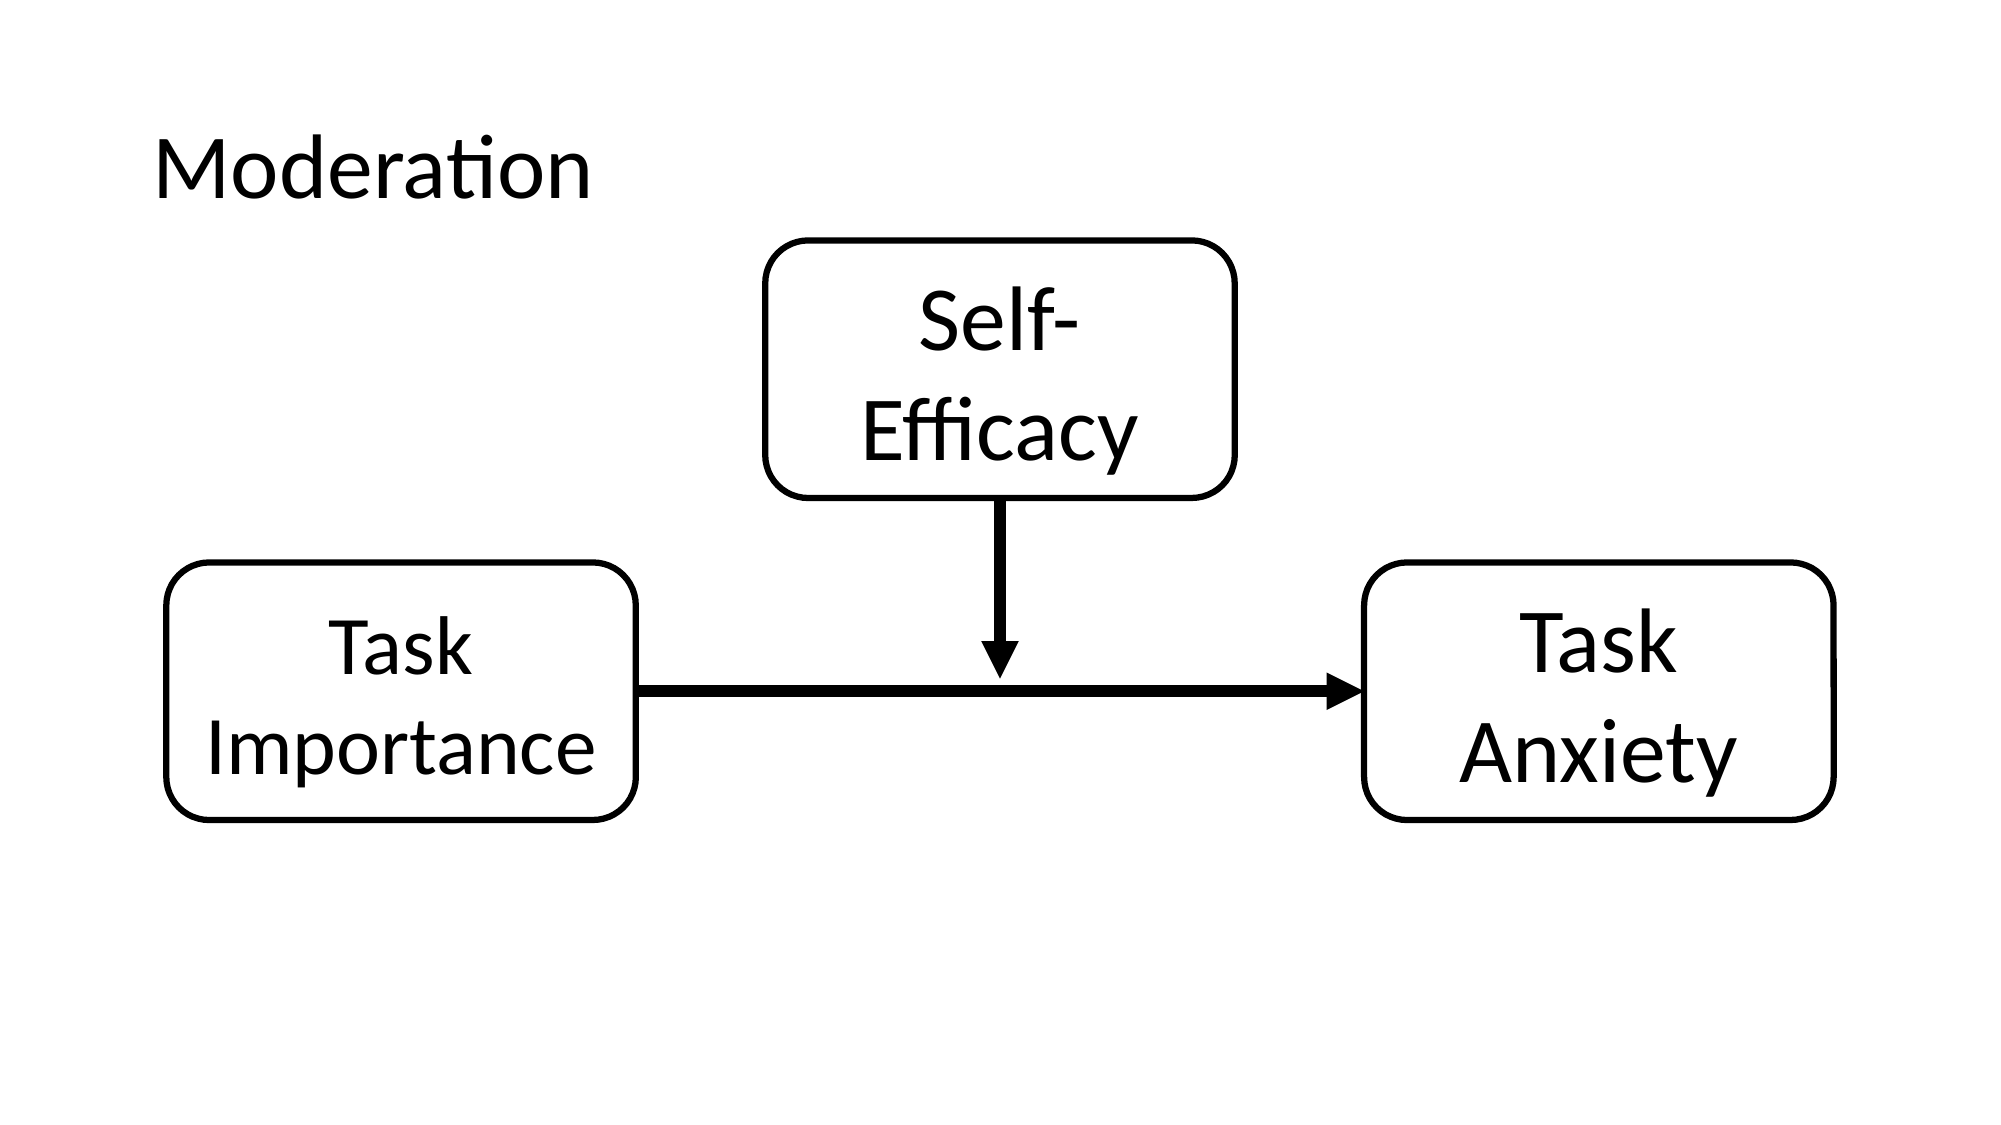

# Moderation
Self-Efficacy
Task Importance
Task Anxiety